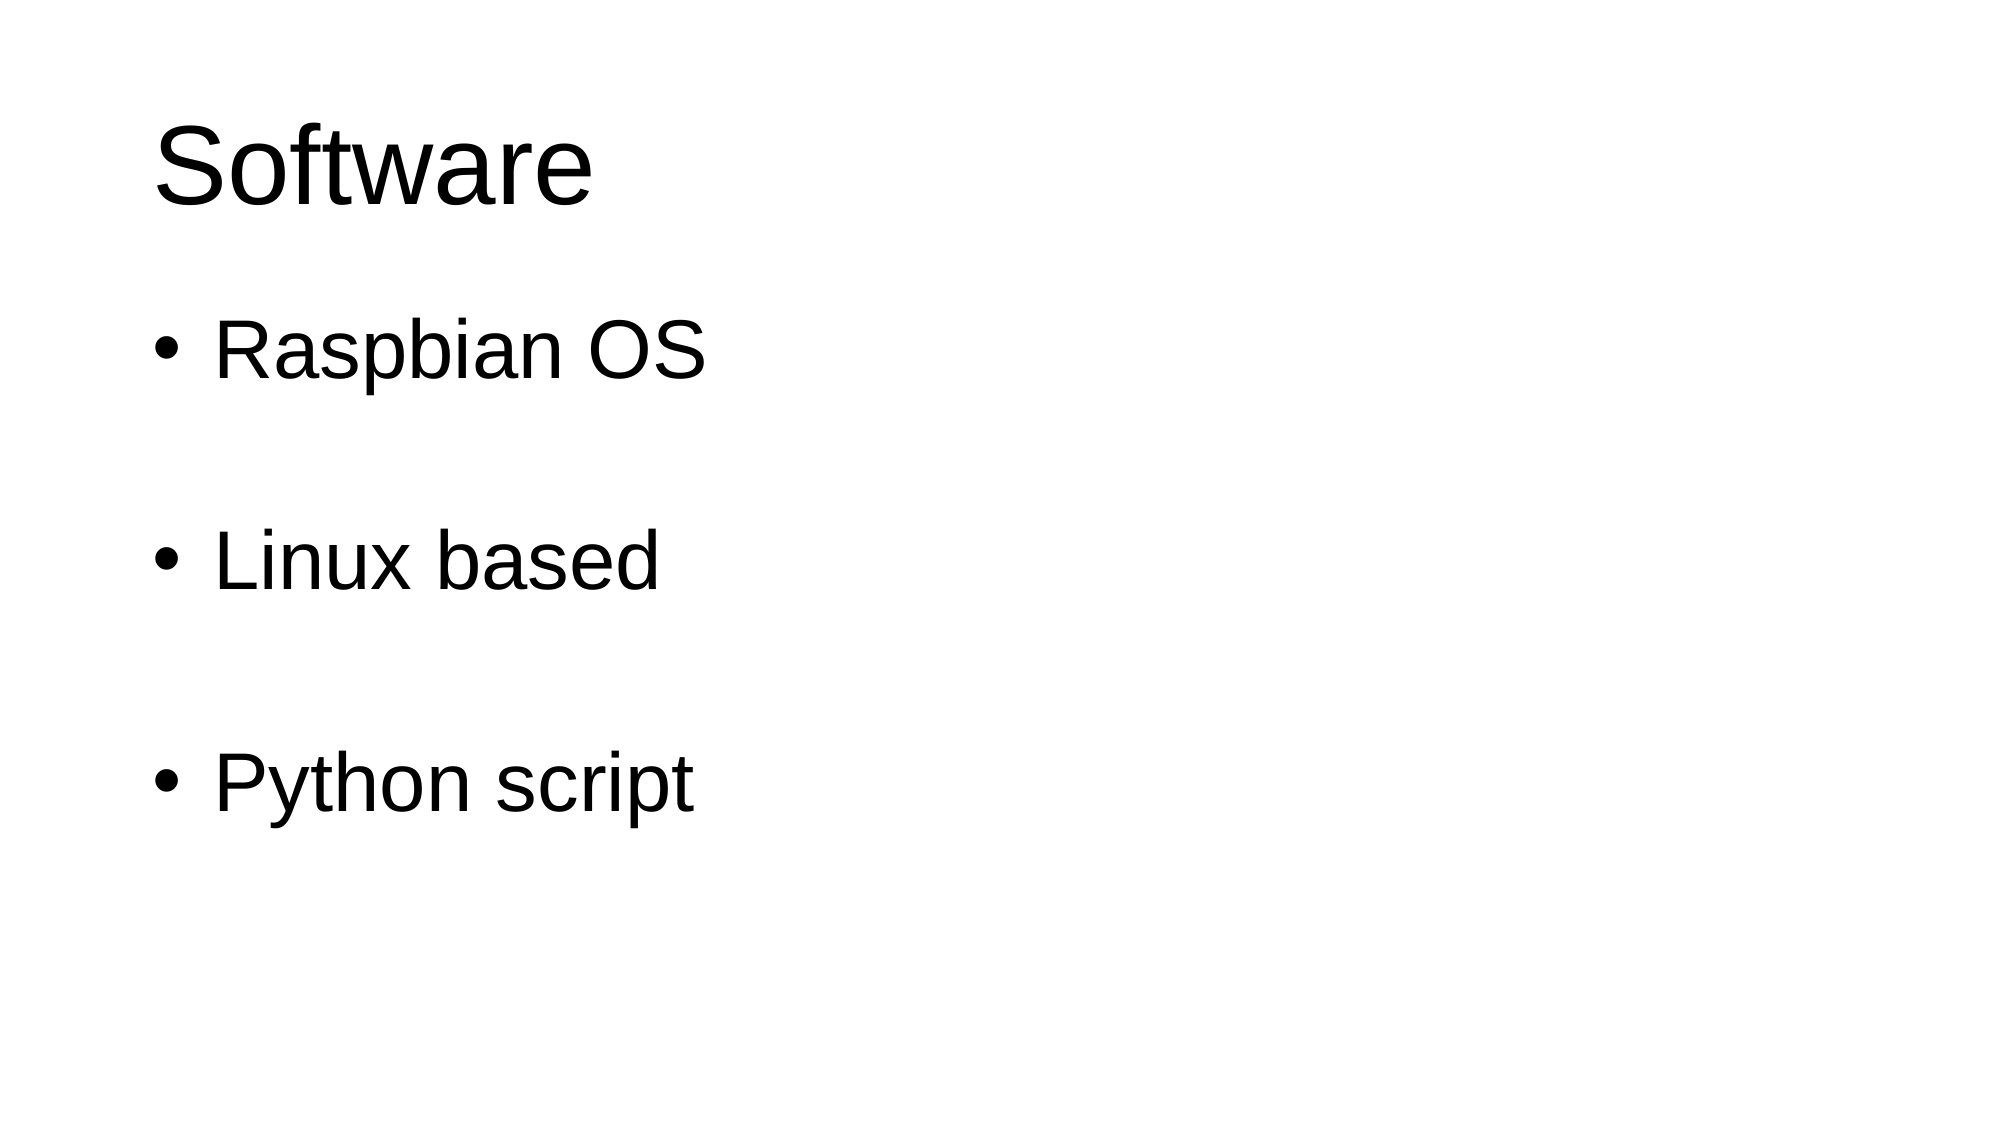

# Software
 Raspbian OS
 Linux based

 Python script